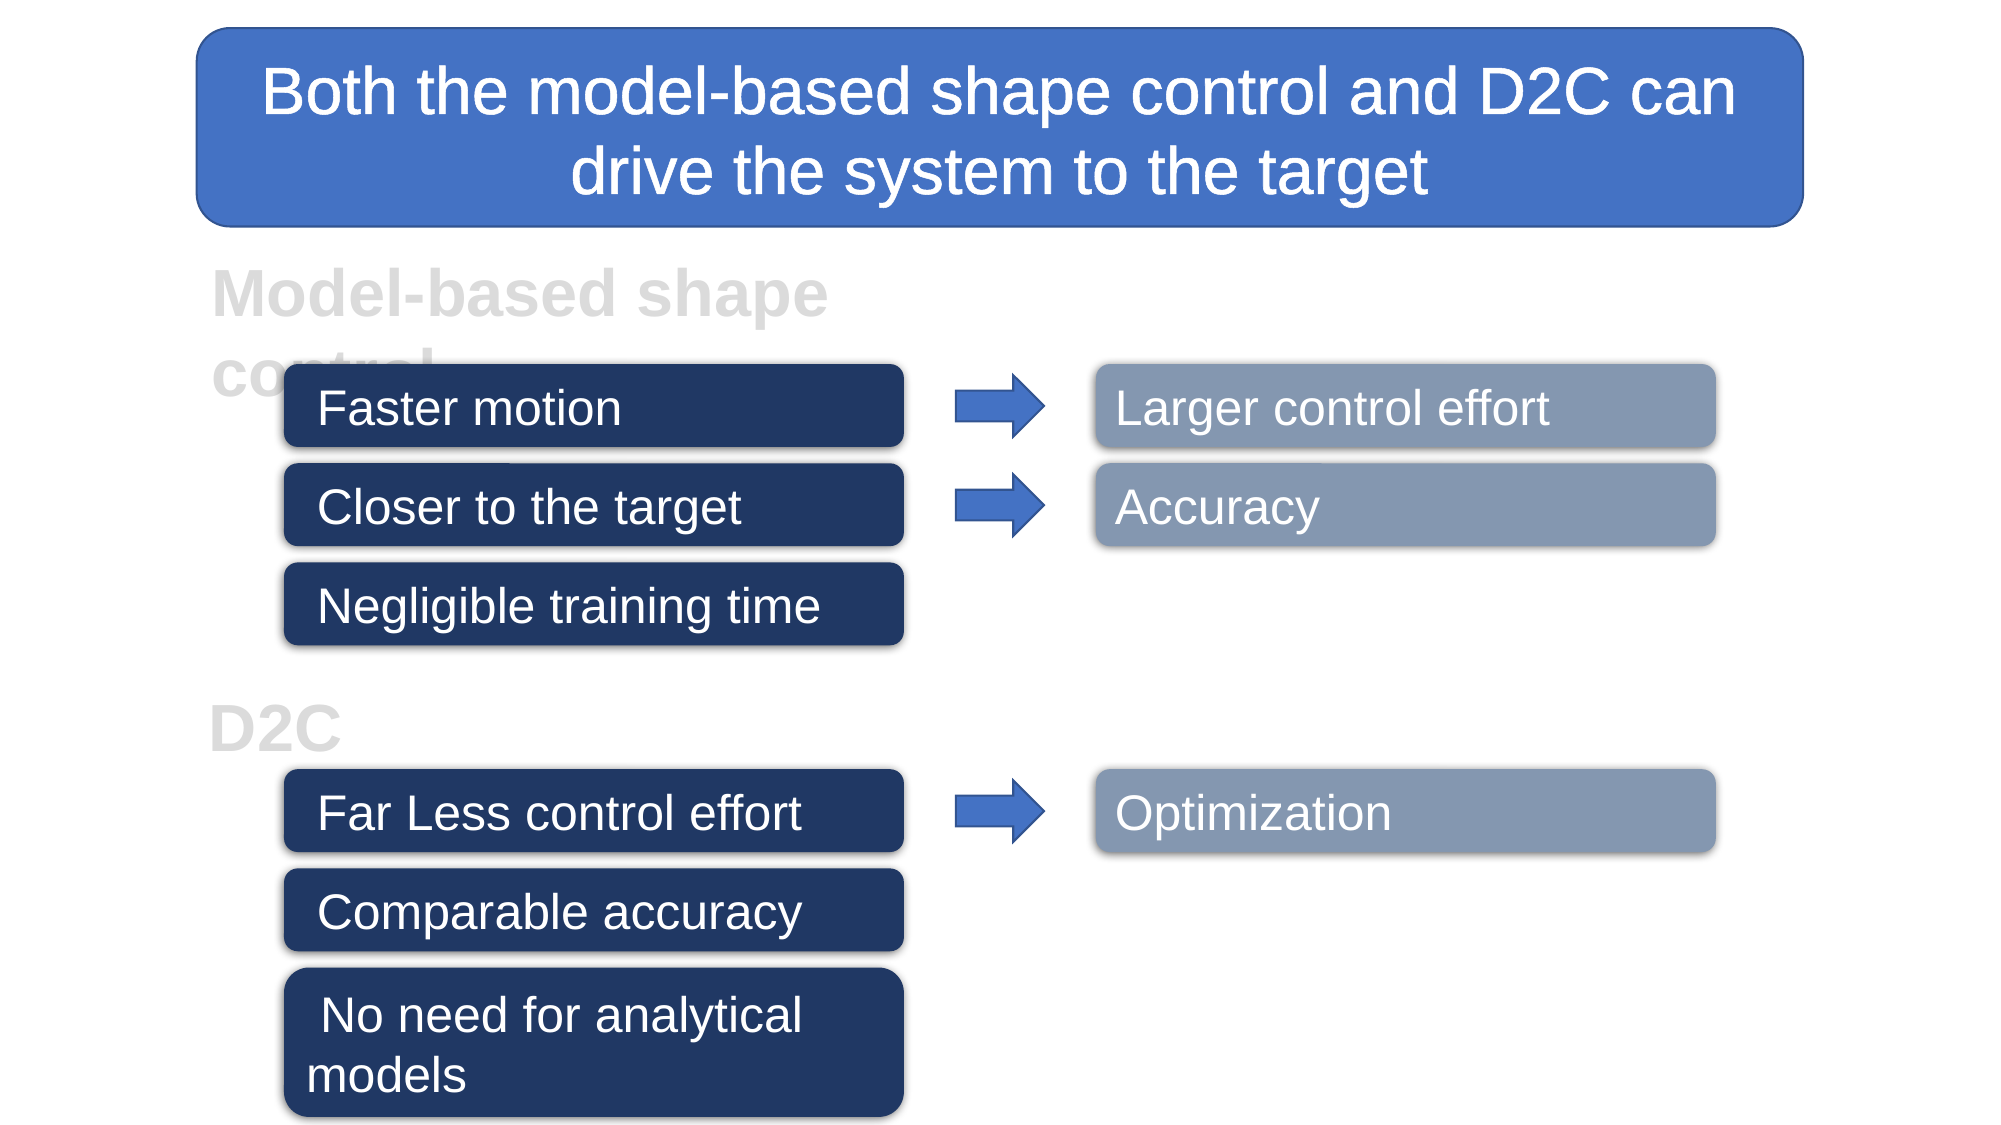

Both the model-based shape control and D2C can drive the system to the target
Model-based shape control
 Faster motion
Larger control effort

 Closer to the target
Accuracy

 Negligible training time
D2C
 Far Less control effort
Optimization

 Comparable accuracy
 No need for analytical models